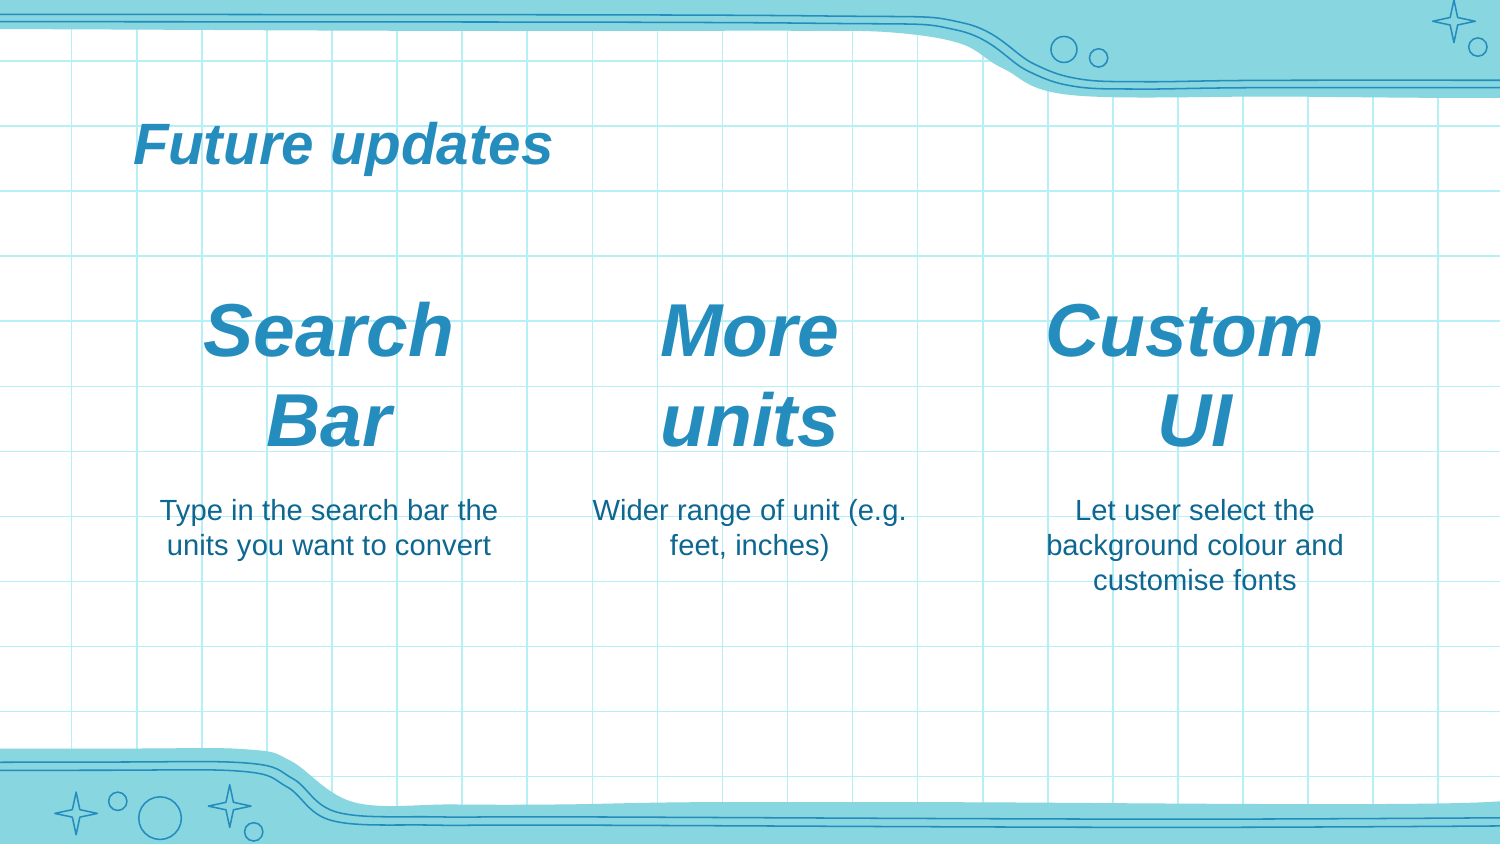

Future updates
# Search Bar
More units
Custom
UI
Wider range of unit (e.g. feet, inches)
Let user select the background colour and customise fonts
Type in the search bar the units you want to convert